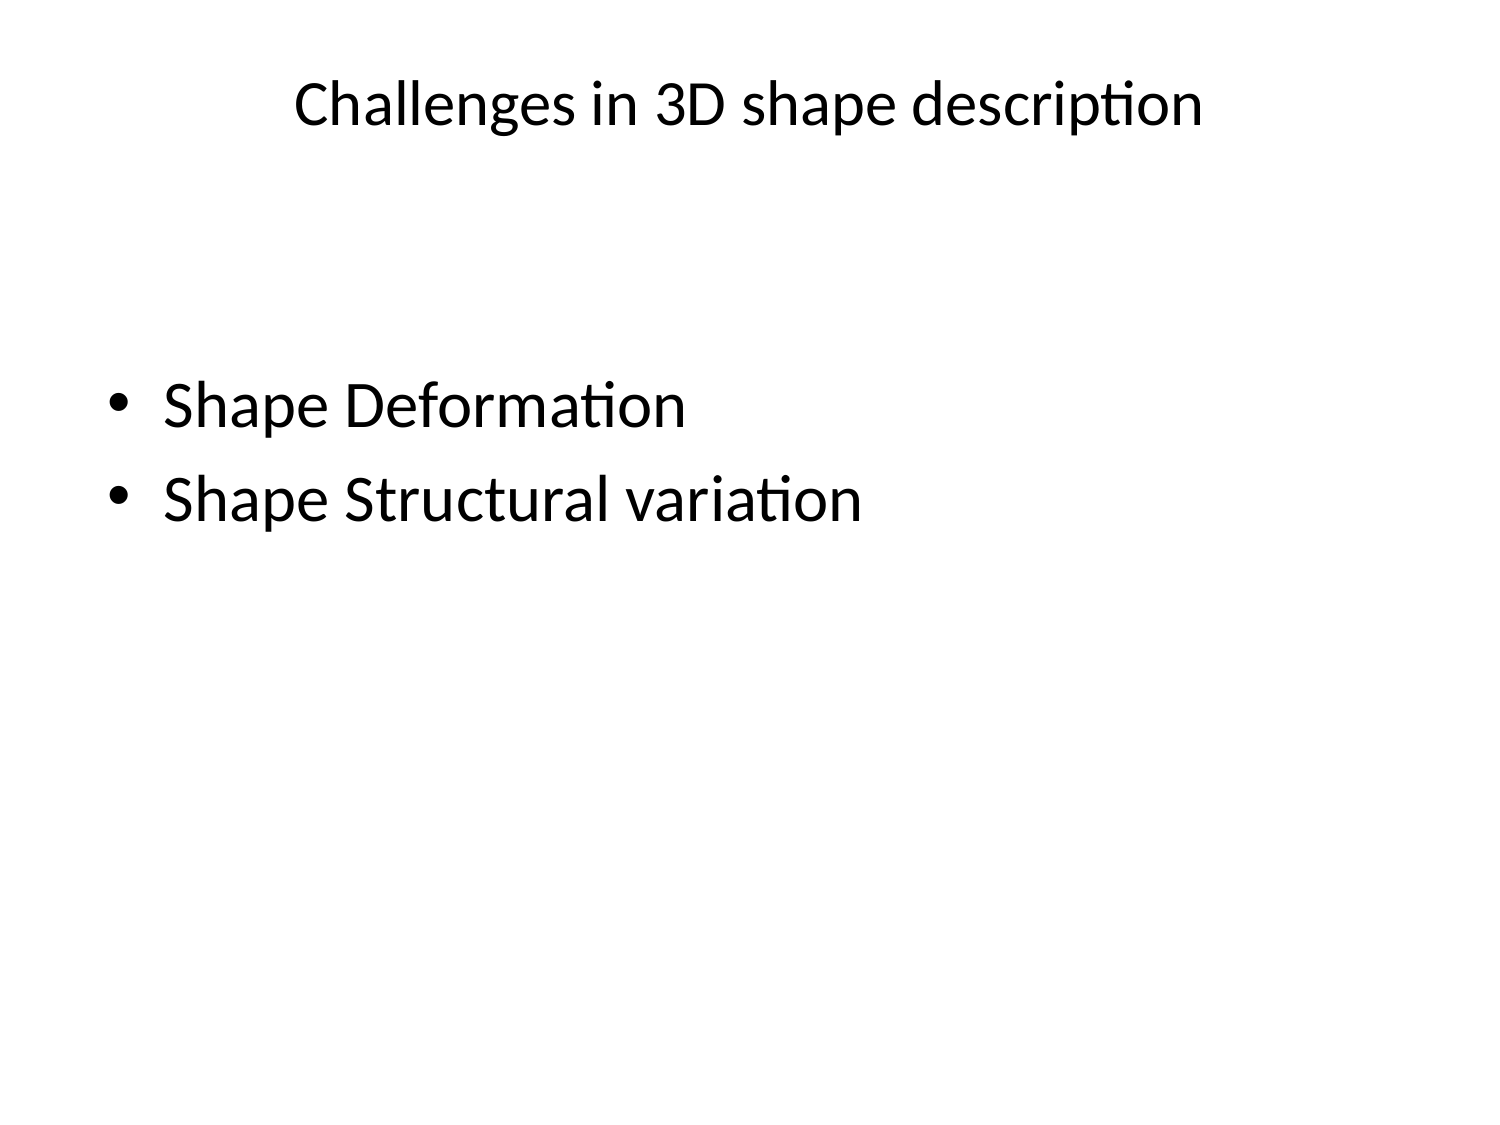

# Challenges in 3D shape description

Shape Deformation
Shape Structural variation